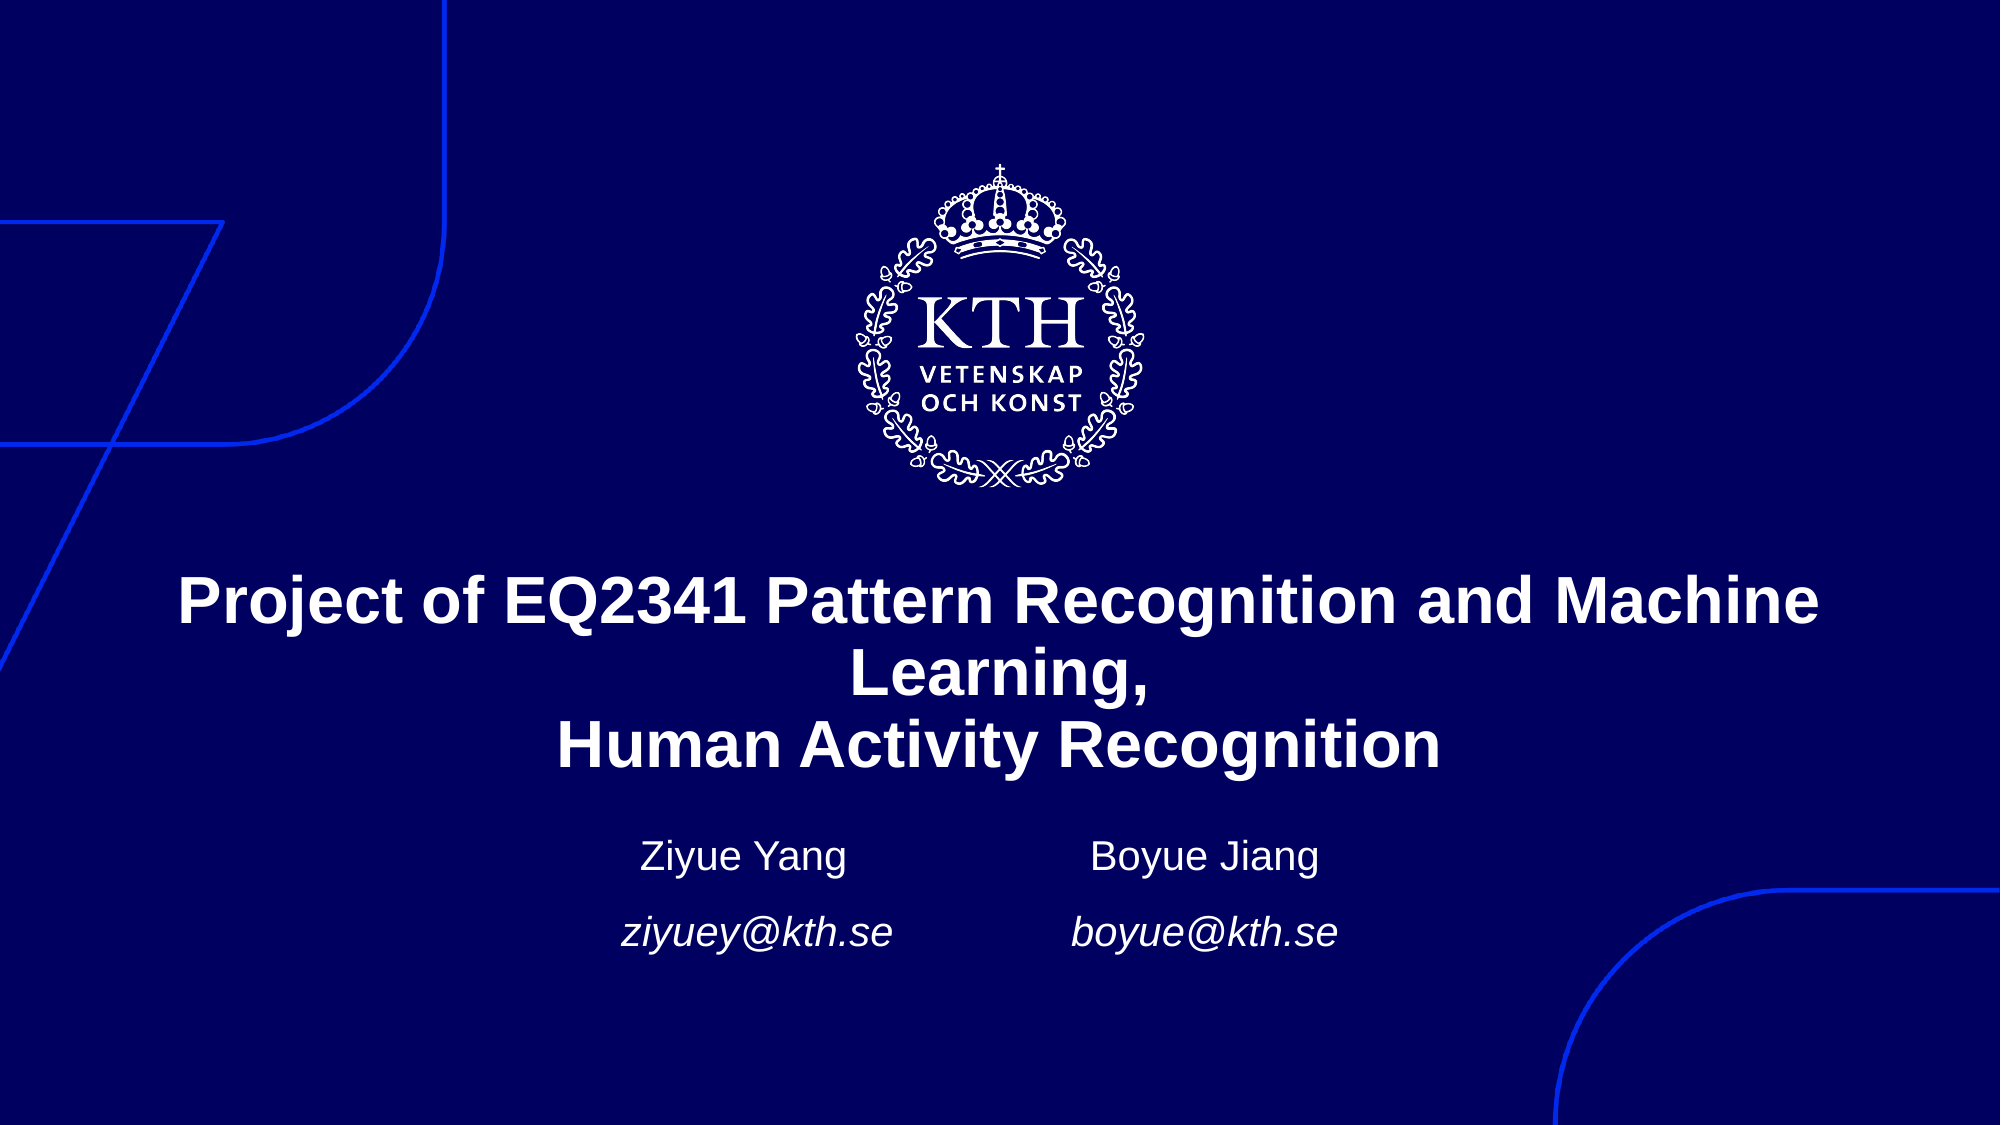

# Project of EQ2341 Pattern Recognition and Machine Learning, Human Activity Recognition
Ziyue Yang		Boyue Jiang
ziyuey@kth.se		boyue@kth.se